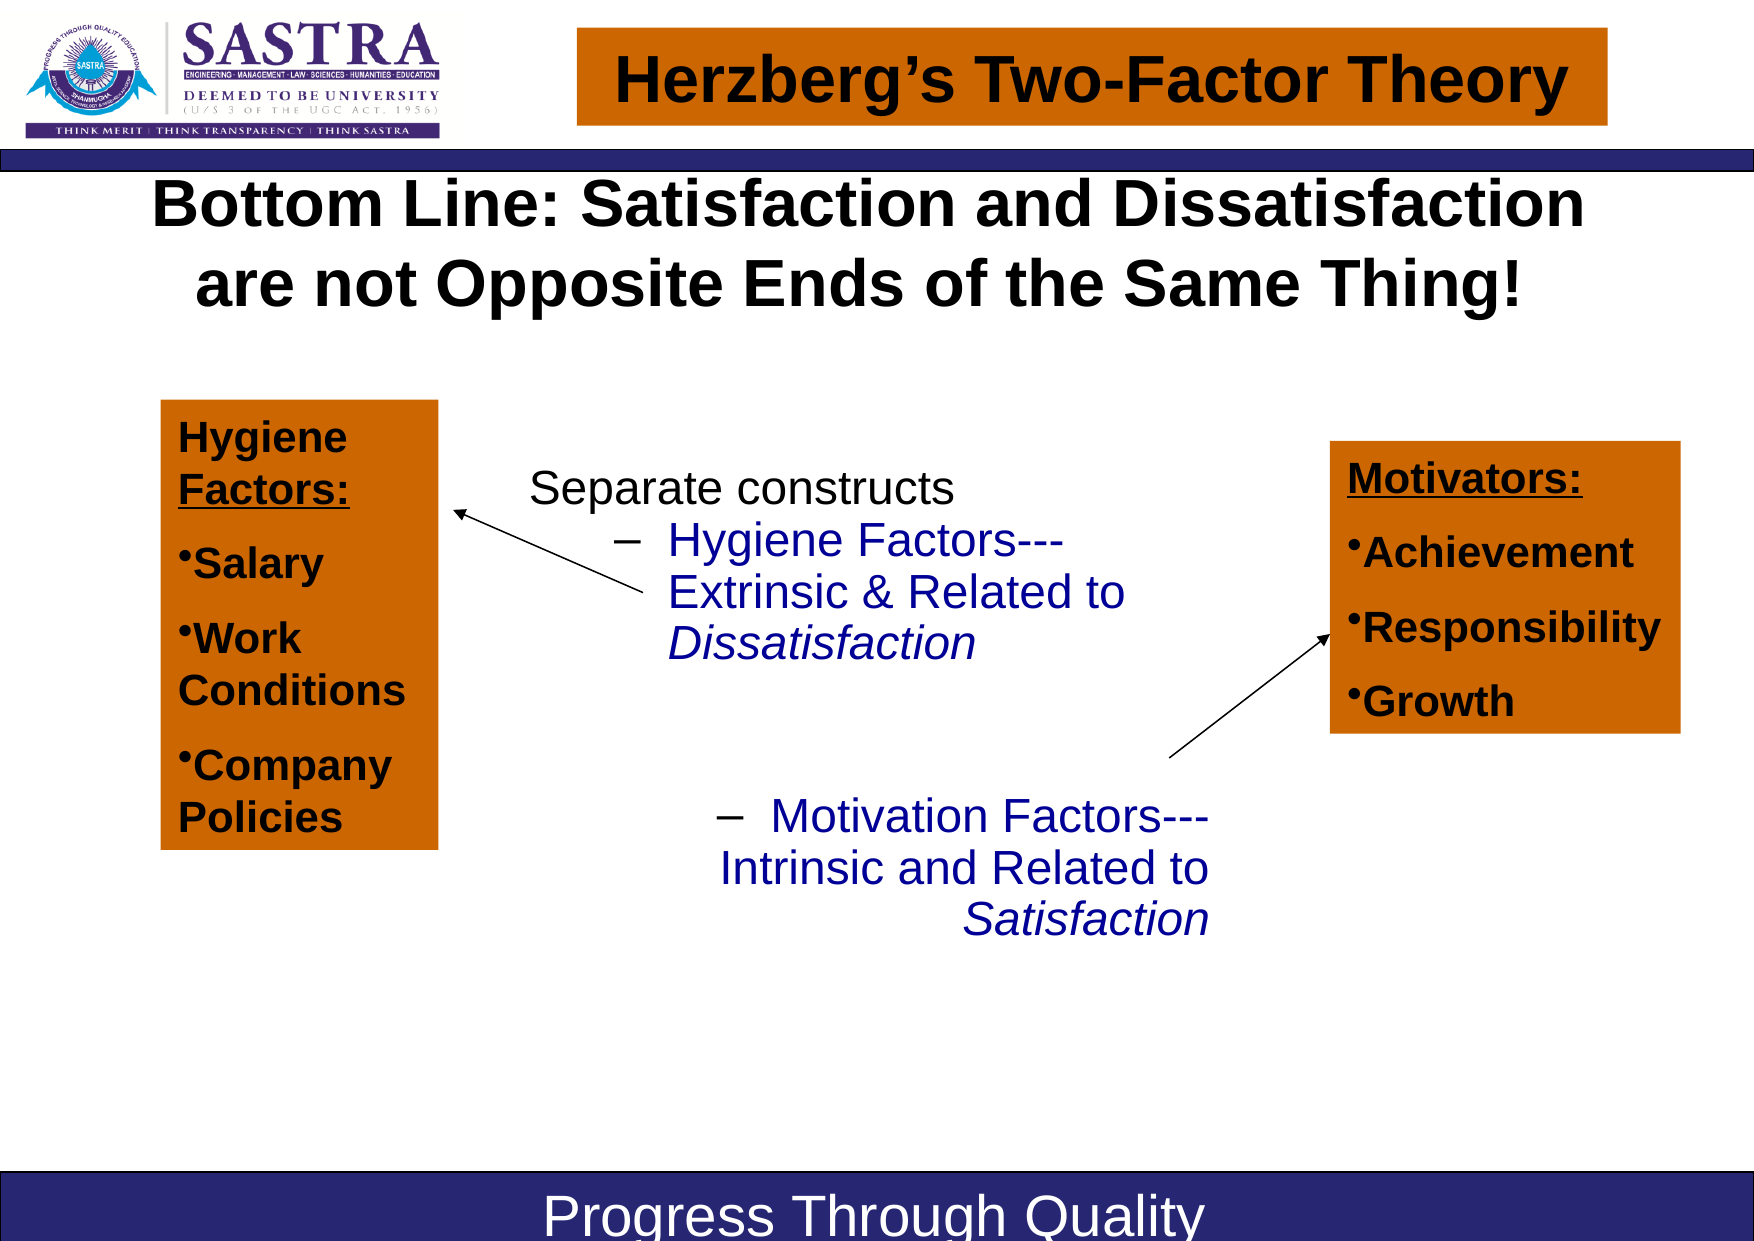

# Herzberg’s Two-Factor Theory
Bottom Line: Satisfaction and Dissatisfaction are not Opposite Ends of the Same Thing!
Hygiene Factors:
Salary
Work Conditions
Company Policies
Motivators:
Achievement
Responsibility
Growth
Separate constructs
Hygiene Factors---Extrinsic & Related to Dissatisfaction

Motivation Factors---Intrinsic and Related to Satisfaction

© 2007 Prentice Hall Inc. All rights reserved.